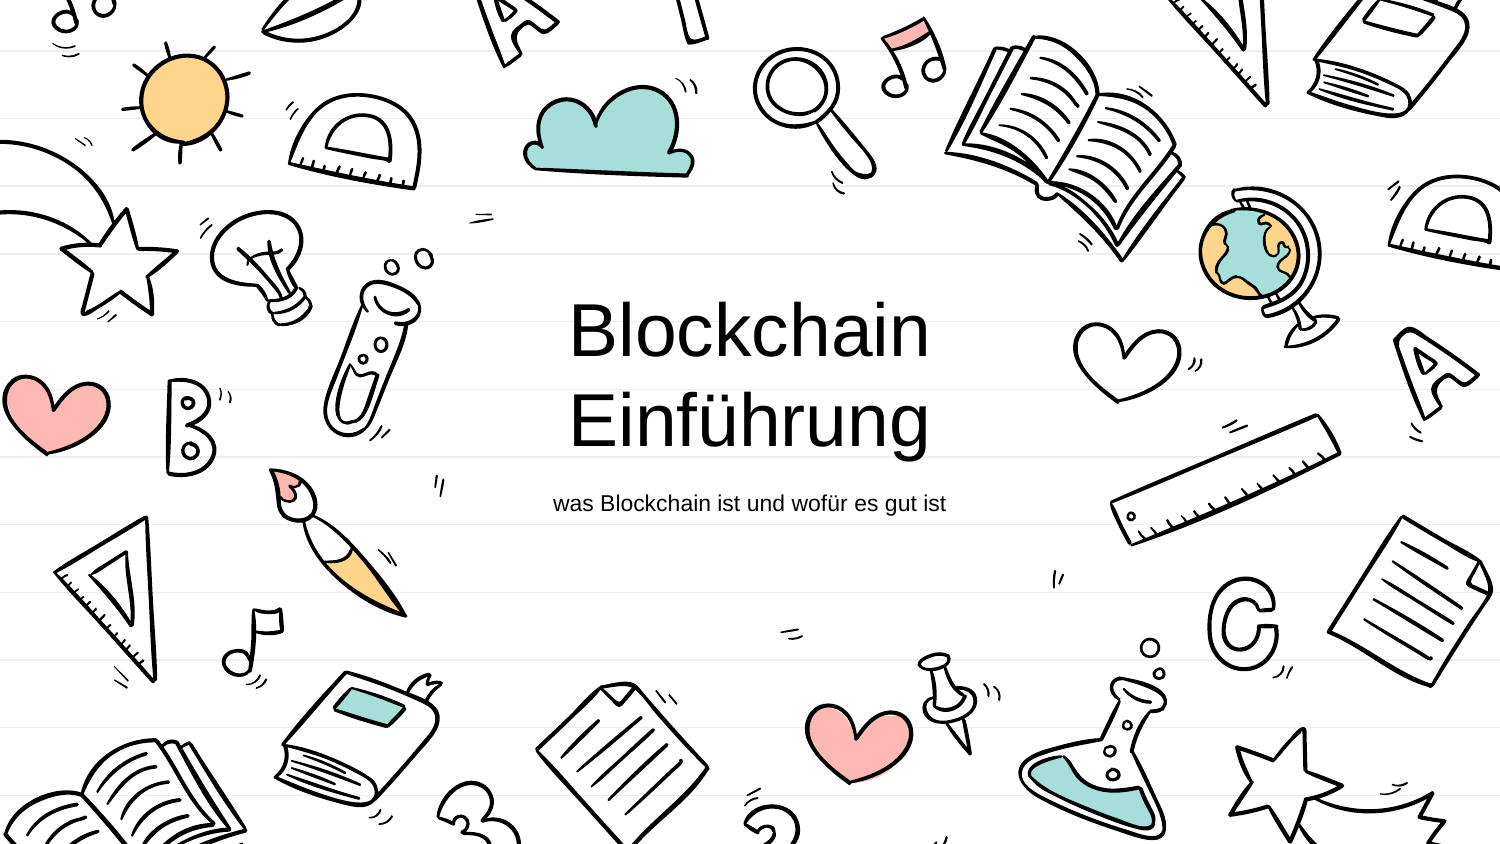

# Blockchain Einführung

was Blockchain ist und wofür es gut ist